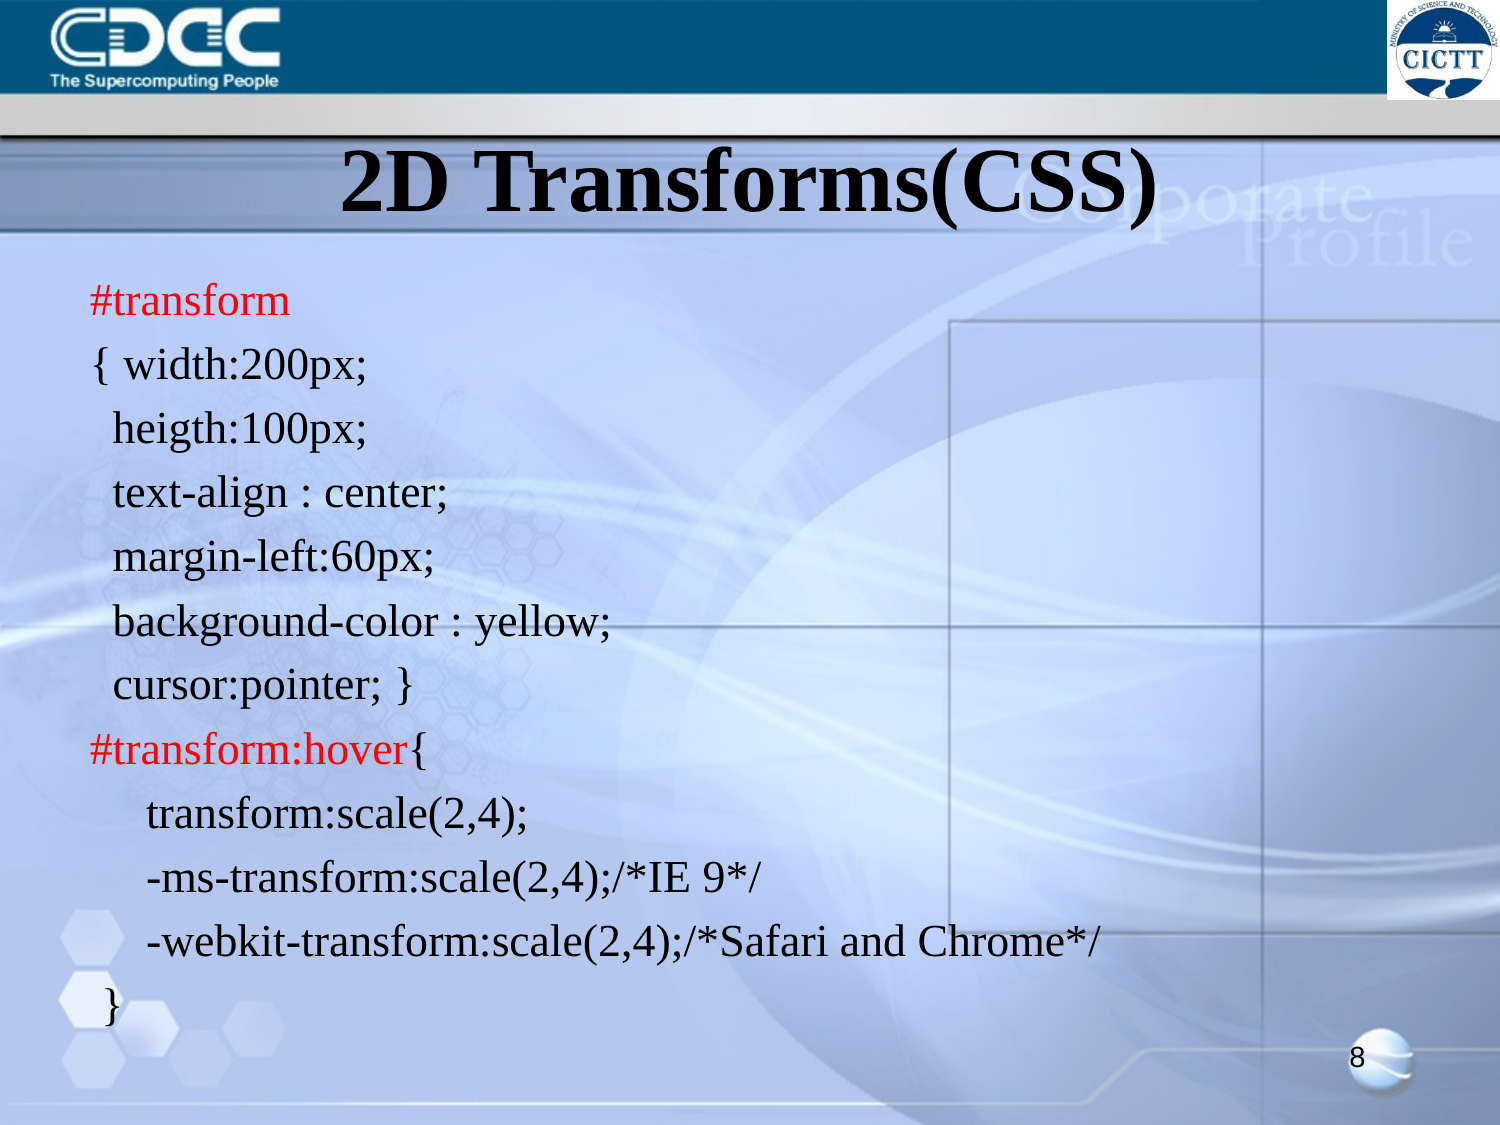

# 2D Transforms(CSS)
#transform
{ width:200px;
  heigth:100px;
  text-align : center;
  margin-left:60px;
  background-color : yellow;
  cursor:pointer; }
#transform:hover{
	transform:scale(2,4);
	-ms-transform:scale(2,4);/*IE 9*/
	-webkit-transform:scale(2,4);/*Safari and Chrome*/
 }